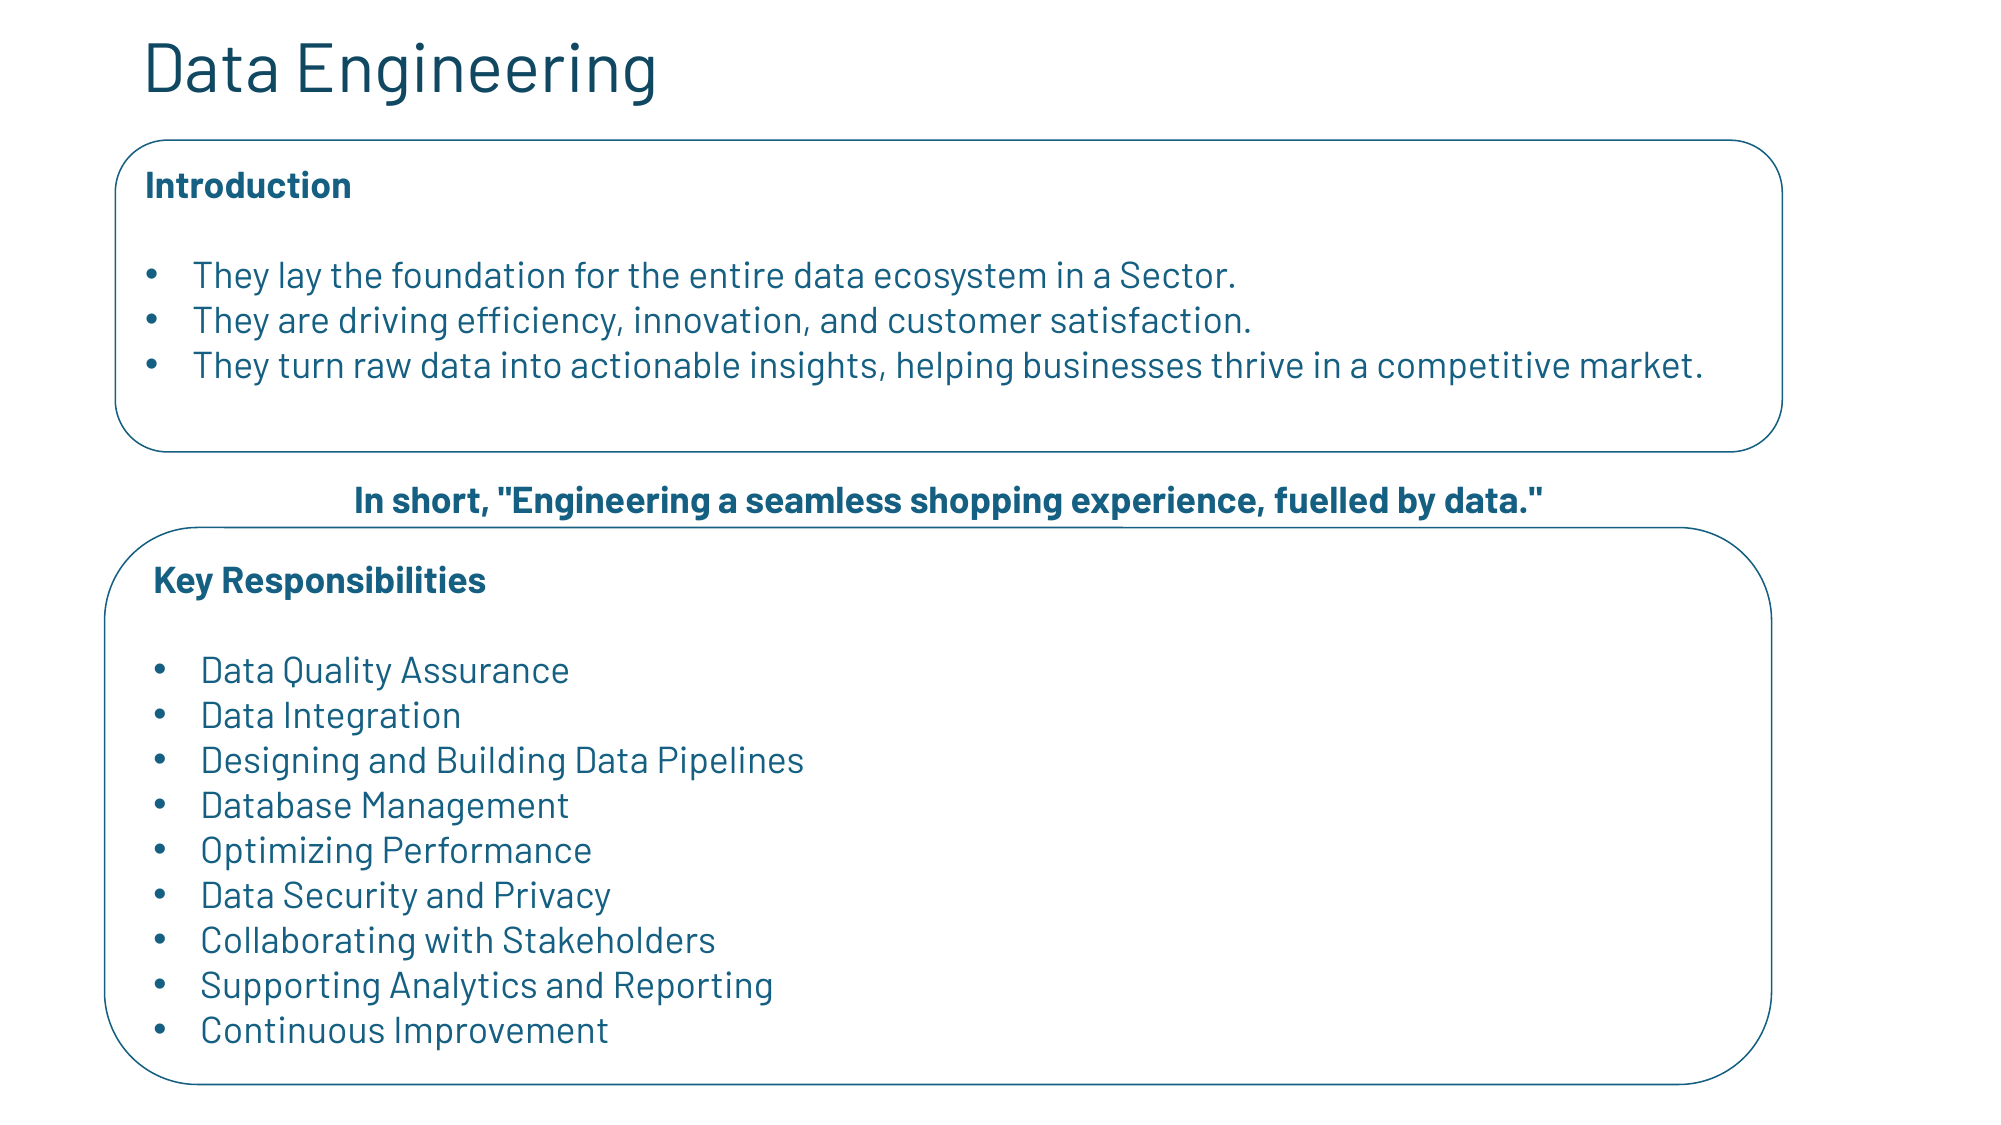

# Data Engineering

Introduction

They lay the foundation for the entire data ecosystem in a Sector.
They are driving efficiency, innovation, and customer satisfaction.
They turn raw data into actionable insights, helping businesses thrive in a competitive market.

In short, "Engineering a seamless shopping experience, fuelled by data."

Key Responsibilities

Data Quality Assurance
Data Integration
Designing and Building Data Pipelines
Database Management
Optimizing Performance
Data Security and Privacy
Collaborating with Stakeholders
Supporting Analytics and Reporting
Continuous Improvement